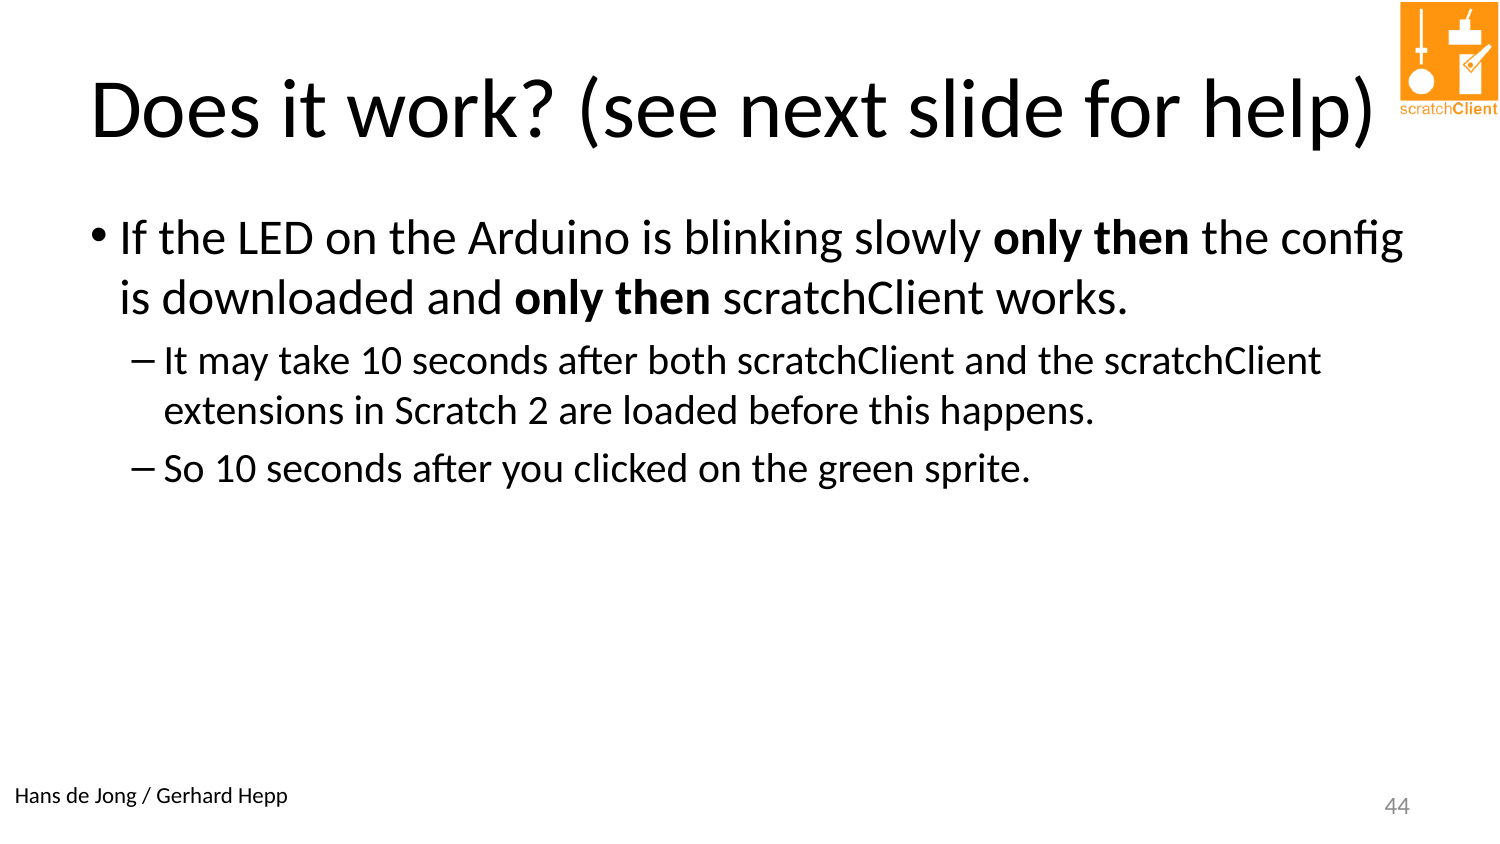

# Does it work? (see next slide for help)
If the LED on the Arduino is blinking slowly only then the config is downloaded and only then scratchClient works.
It may take 10 seconds after both scratchClient and the scratchClient extensions in Scratch 2 are loaded before this happens.
So 10 seconds after you clicked on the green sprite.
44